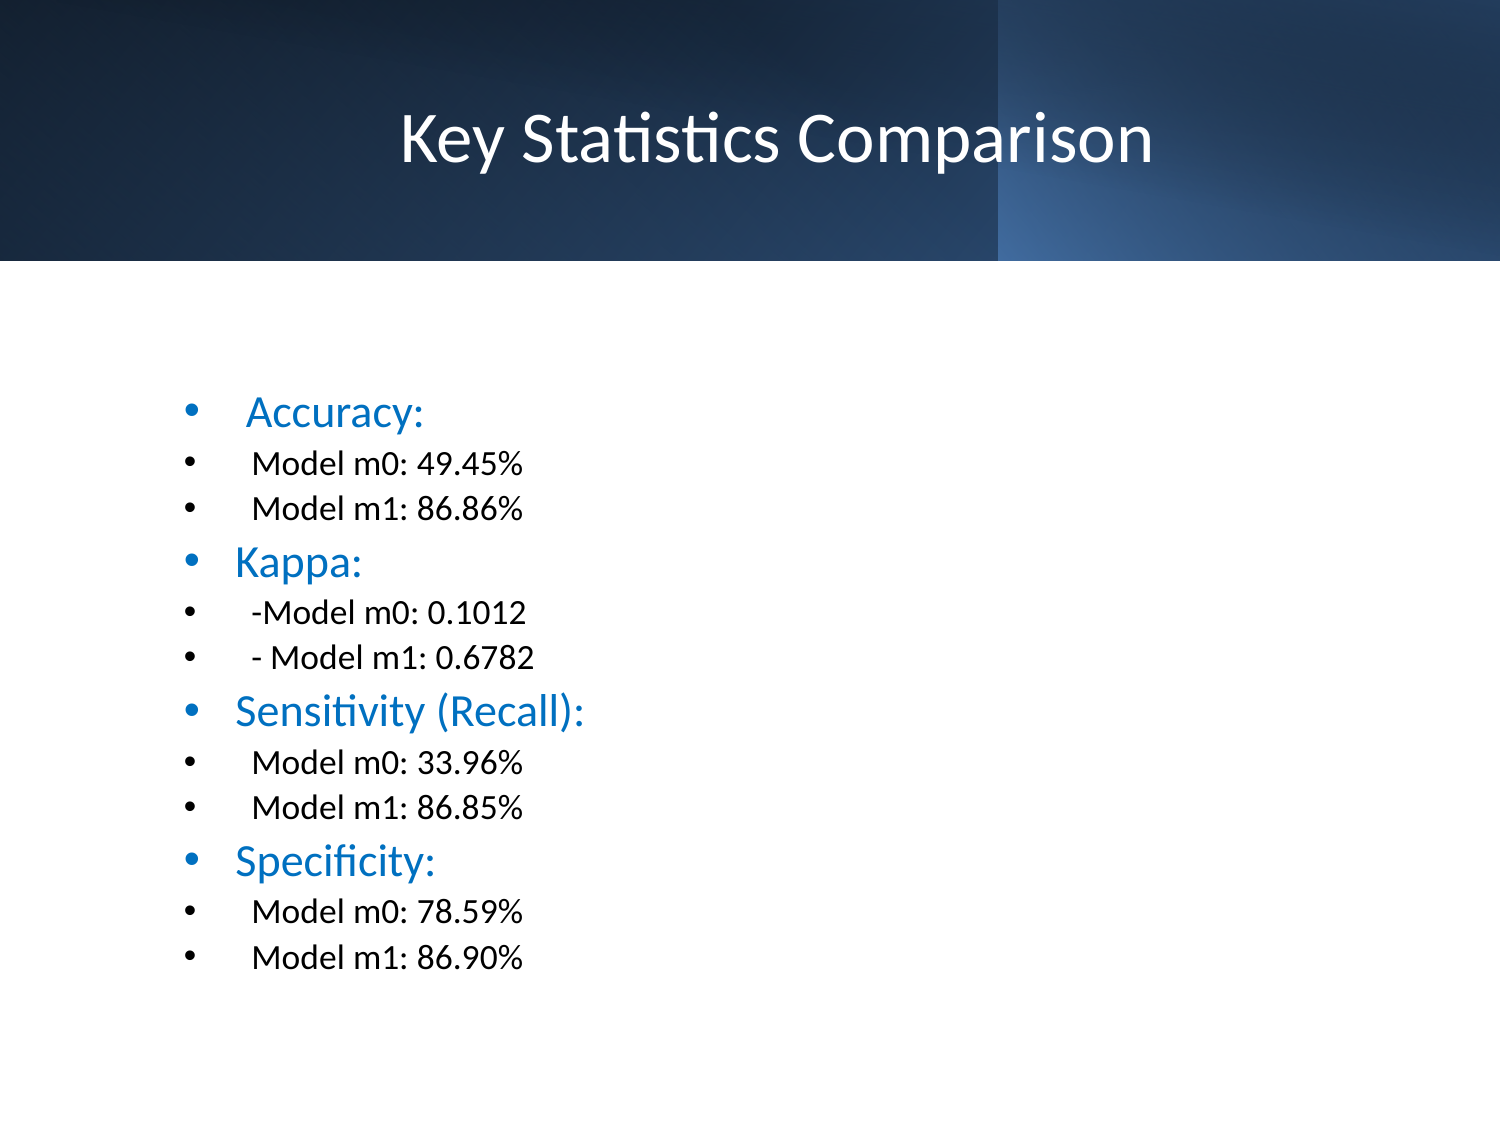

# Key Statistics Comparison
 Accuracy:
  Model m0: 49.45%
  Model m1: 86.86%
Kappa:
  -Model m0: 0.1012
  - Model m1: 0.6782
Sensitivity (Recall):
  Model m0: 33.96%
  Model m1: 86.85%
Specificity:
  Model m0: 78.59%
  Model m1: 86.90%